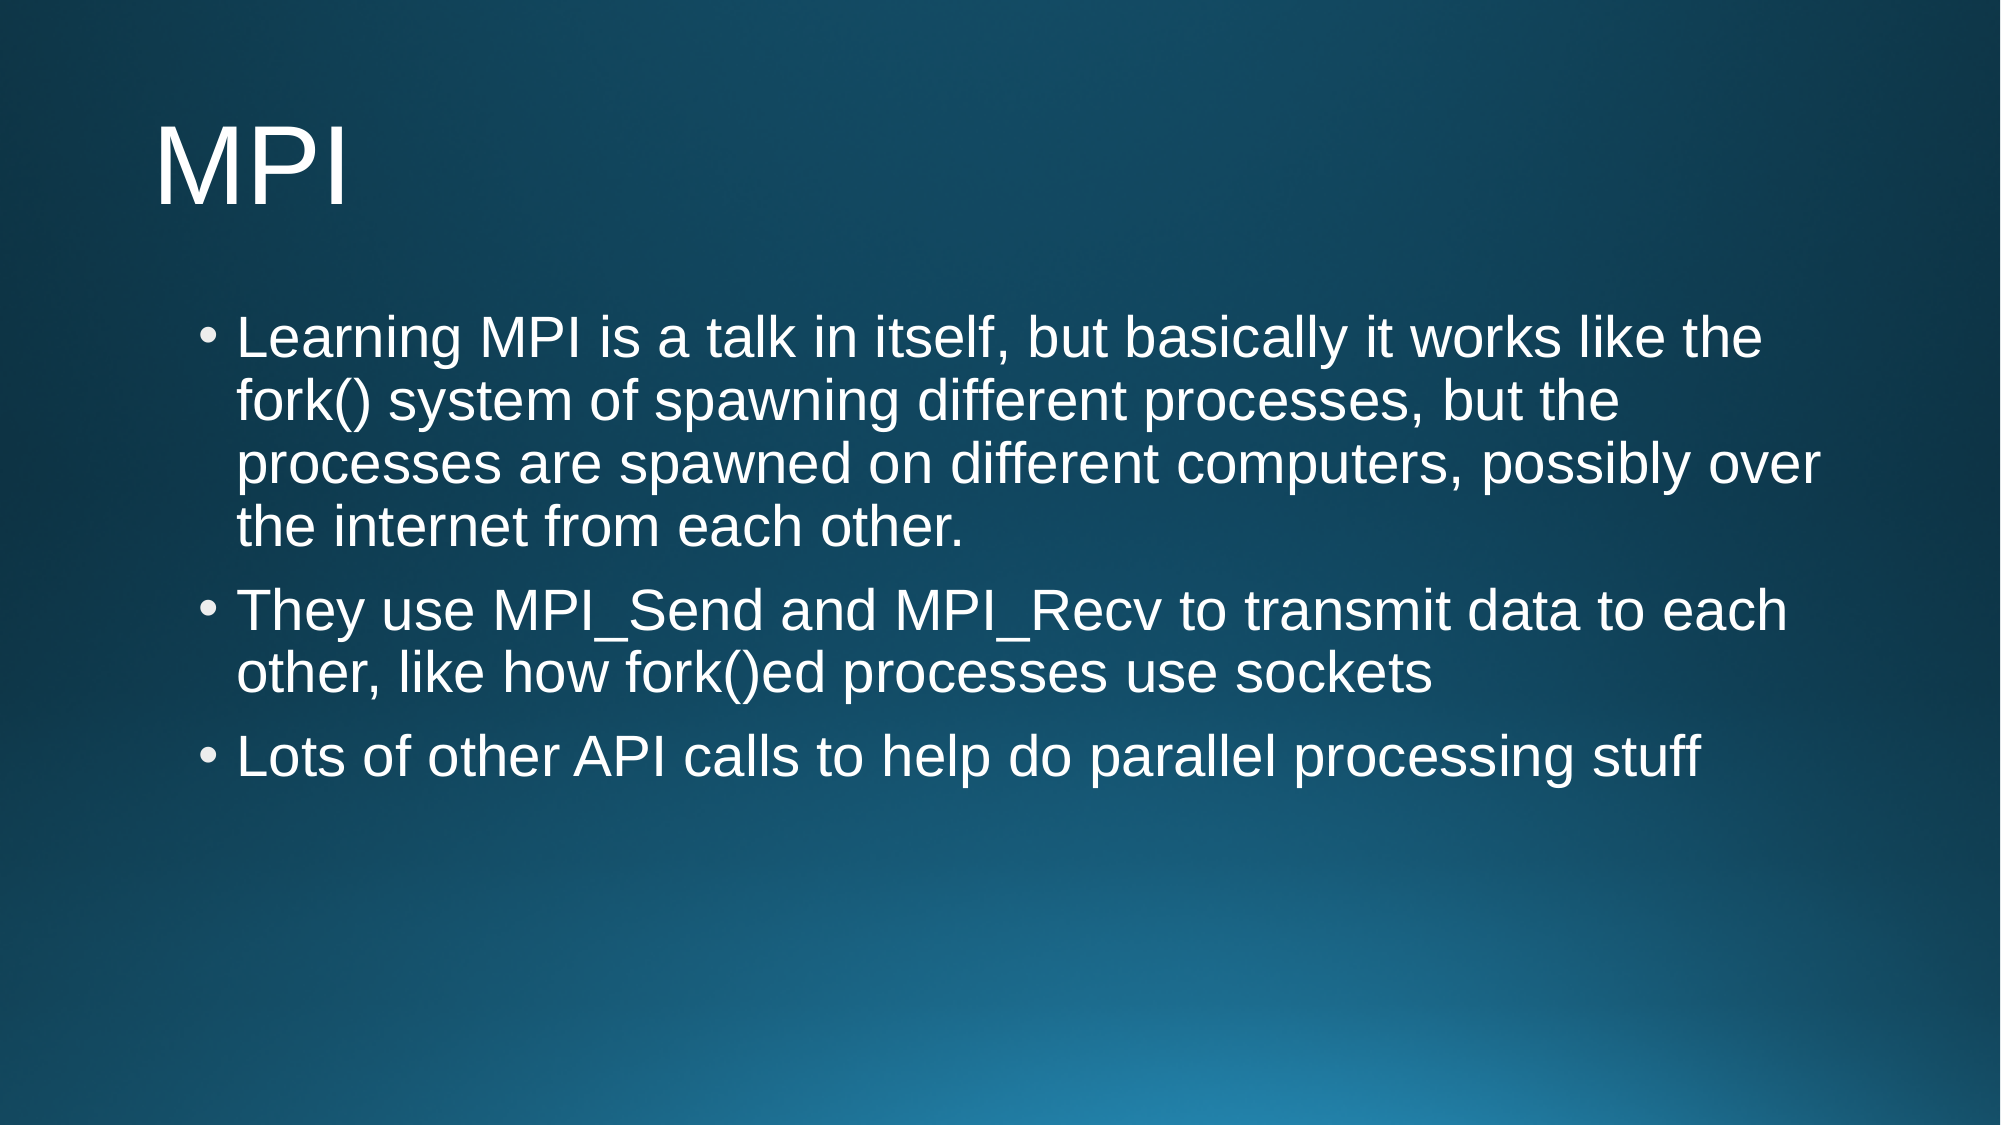

# MPI
Learning MPI is a talk in itself, but basically it works like the fork() system of spawning different processes, but the processes are spawned on different computers, possibly over the internet from each other.
They use MPI_Send and MPI_Recv to transmit data to each other, like how fork()ed processes use sockets
Lots of other API calls to help do parallel processing stuff